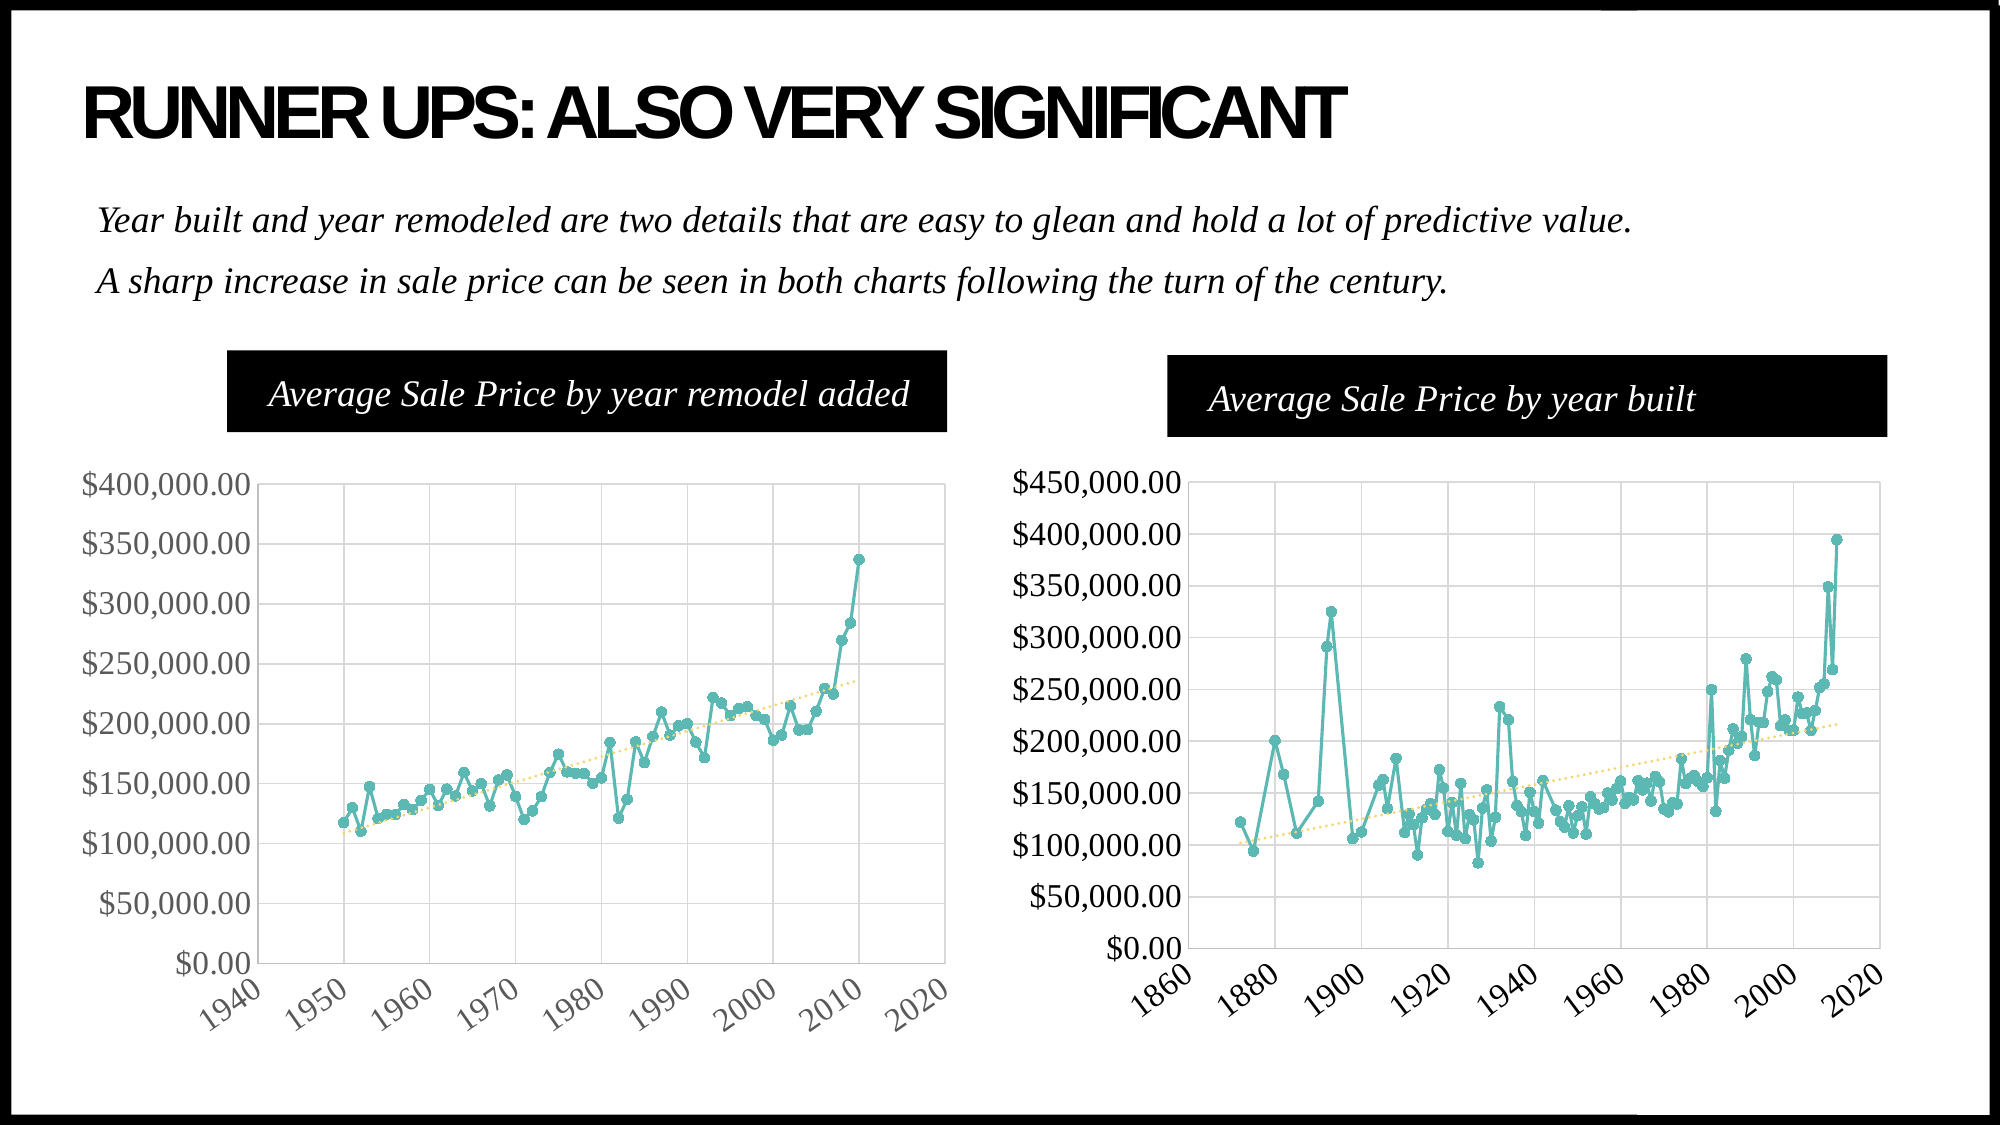

# Runner ups: also very significant
Year built and year remodeled are two details that are easy to glean and hold a lot of predictive value.
A sharp increase in sale price can be seen in both charts following the turn of the century.
Average Sale Price by year remodel added
Average Sale Price by year built

### Chart

| Category | Average of SalePrice |
|---|---|

### Chart

| Category | Average of SalePrice |
|---|---|